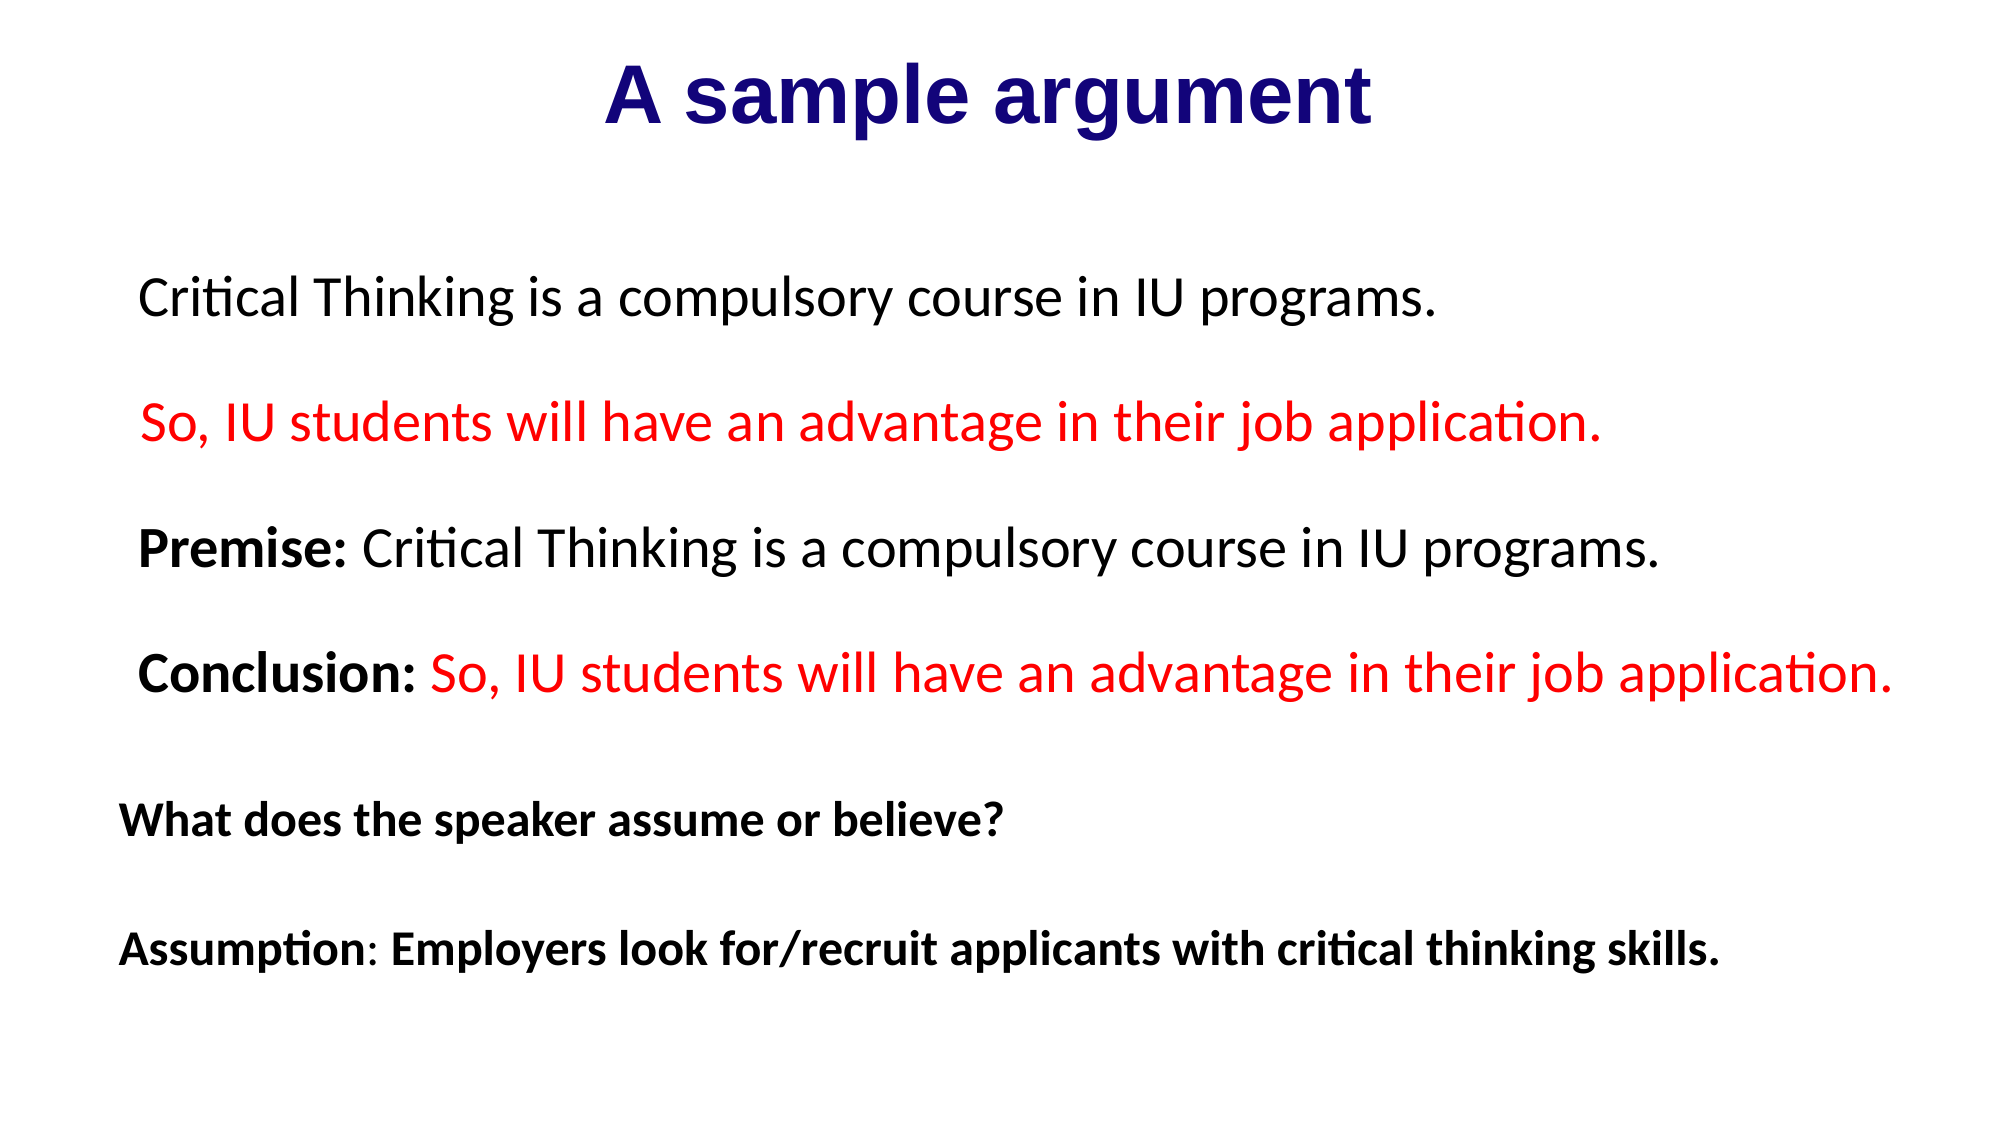

A sample argument
	Critical Thinking is a compulsory course in IU programs.
   So, IU students will have an advantage in their job application.
	Premise: Critical Thinking is a compulsory course in IU programs.
	Conclusion: So, IU students will have an advantage in their job application.
What does the speaker assume or believe?
Assumption: Employers look for/recruit applicants with critical thinking skills.